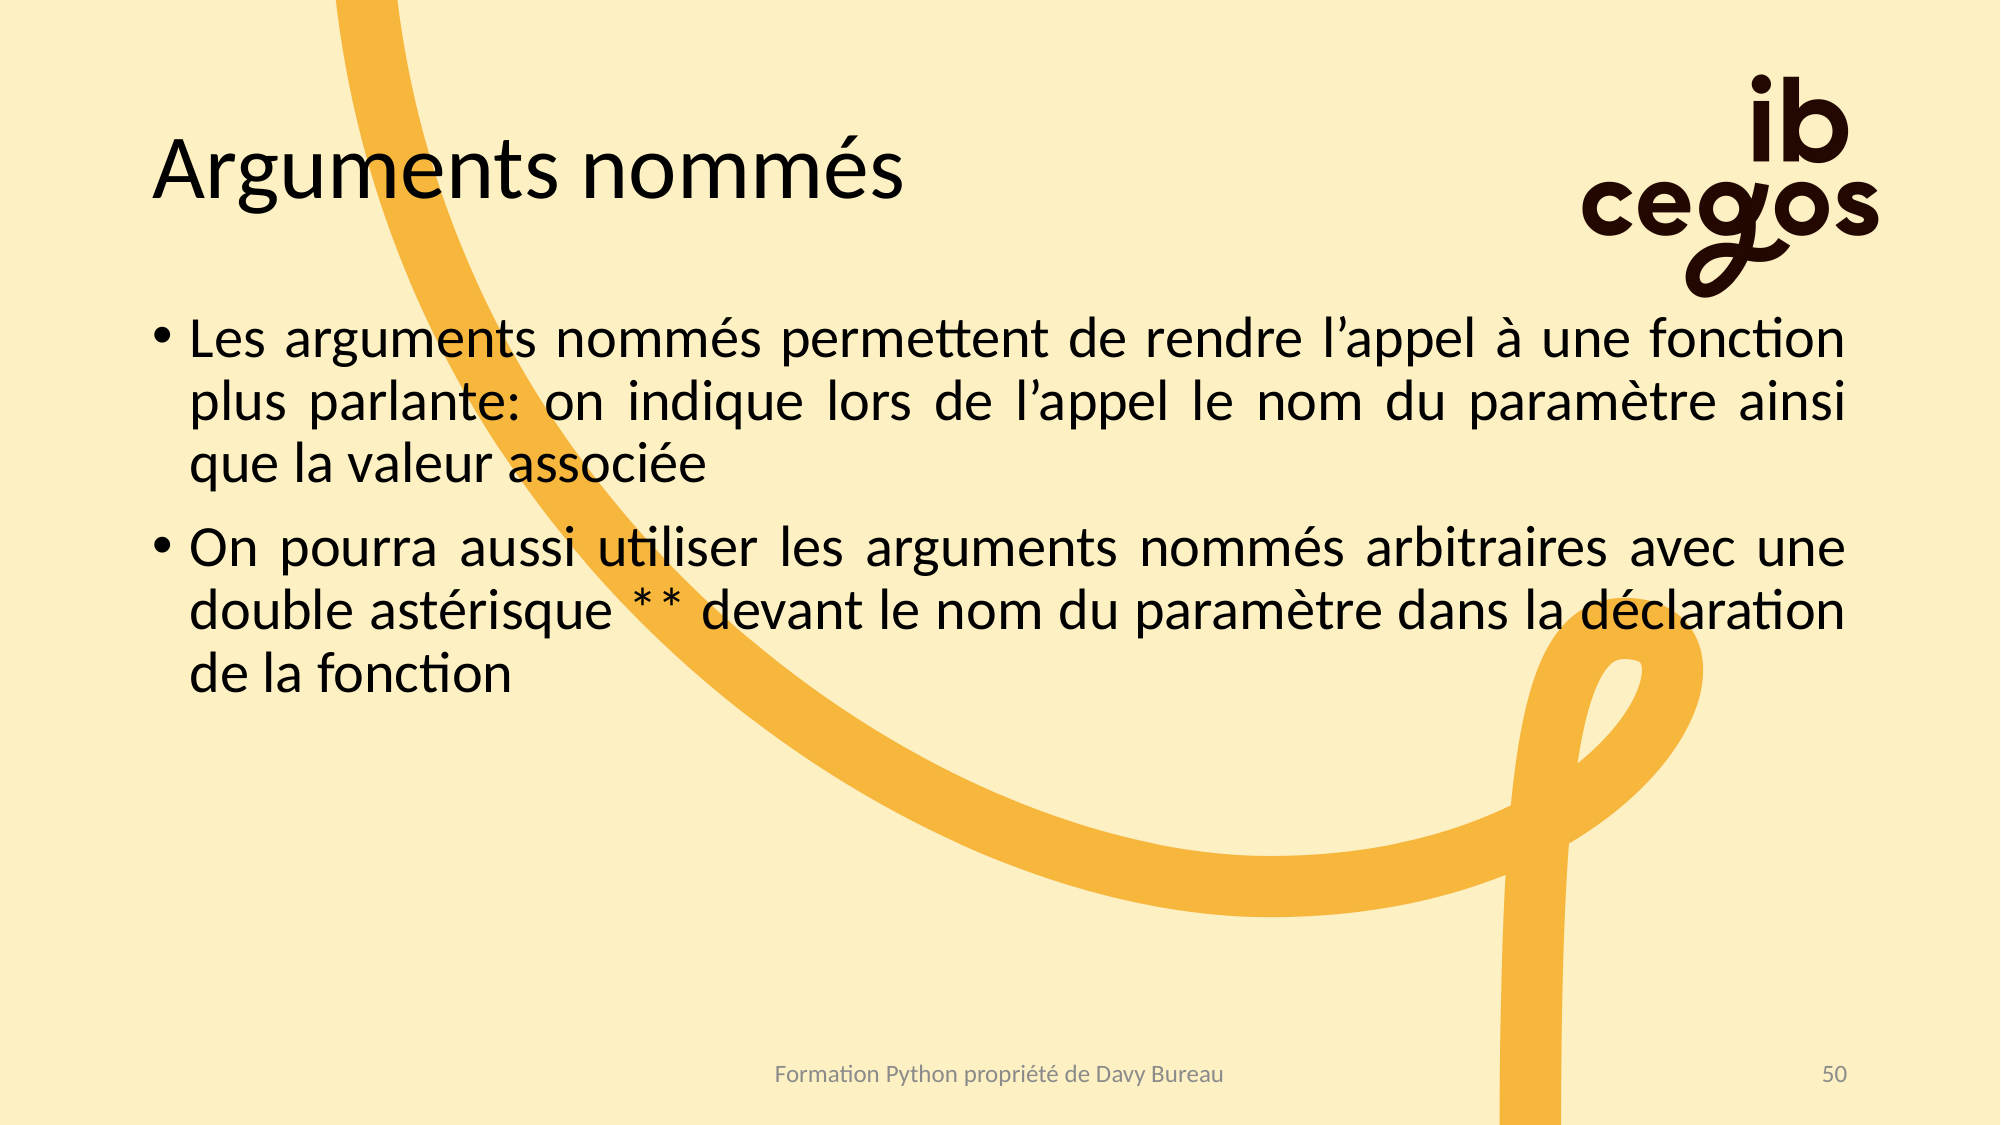

# Arguments nommés
Les arguments nommés permettent de rendre l’appel à une fonction plus parlante: on indique lors de l’appel le nom du paramètre ainsi que la valeur associée
On pourra aussi utiliser les arguments nommés arbitraires avec une double astérisque ** devant le nom du paramètre dans la déclaration de la fonction

Formation Python propriété de Davy Bureau
50